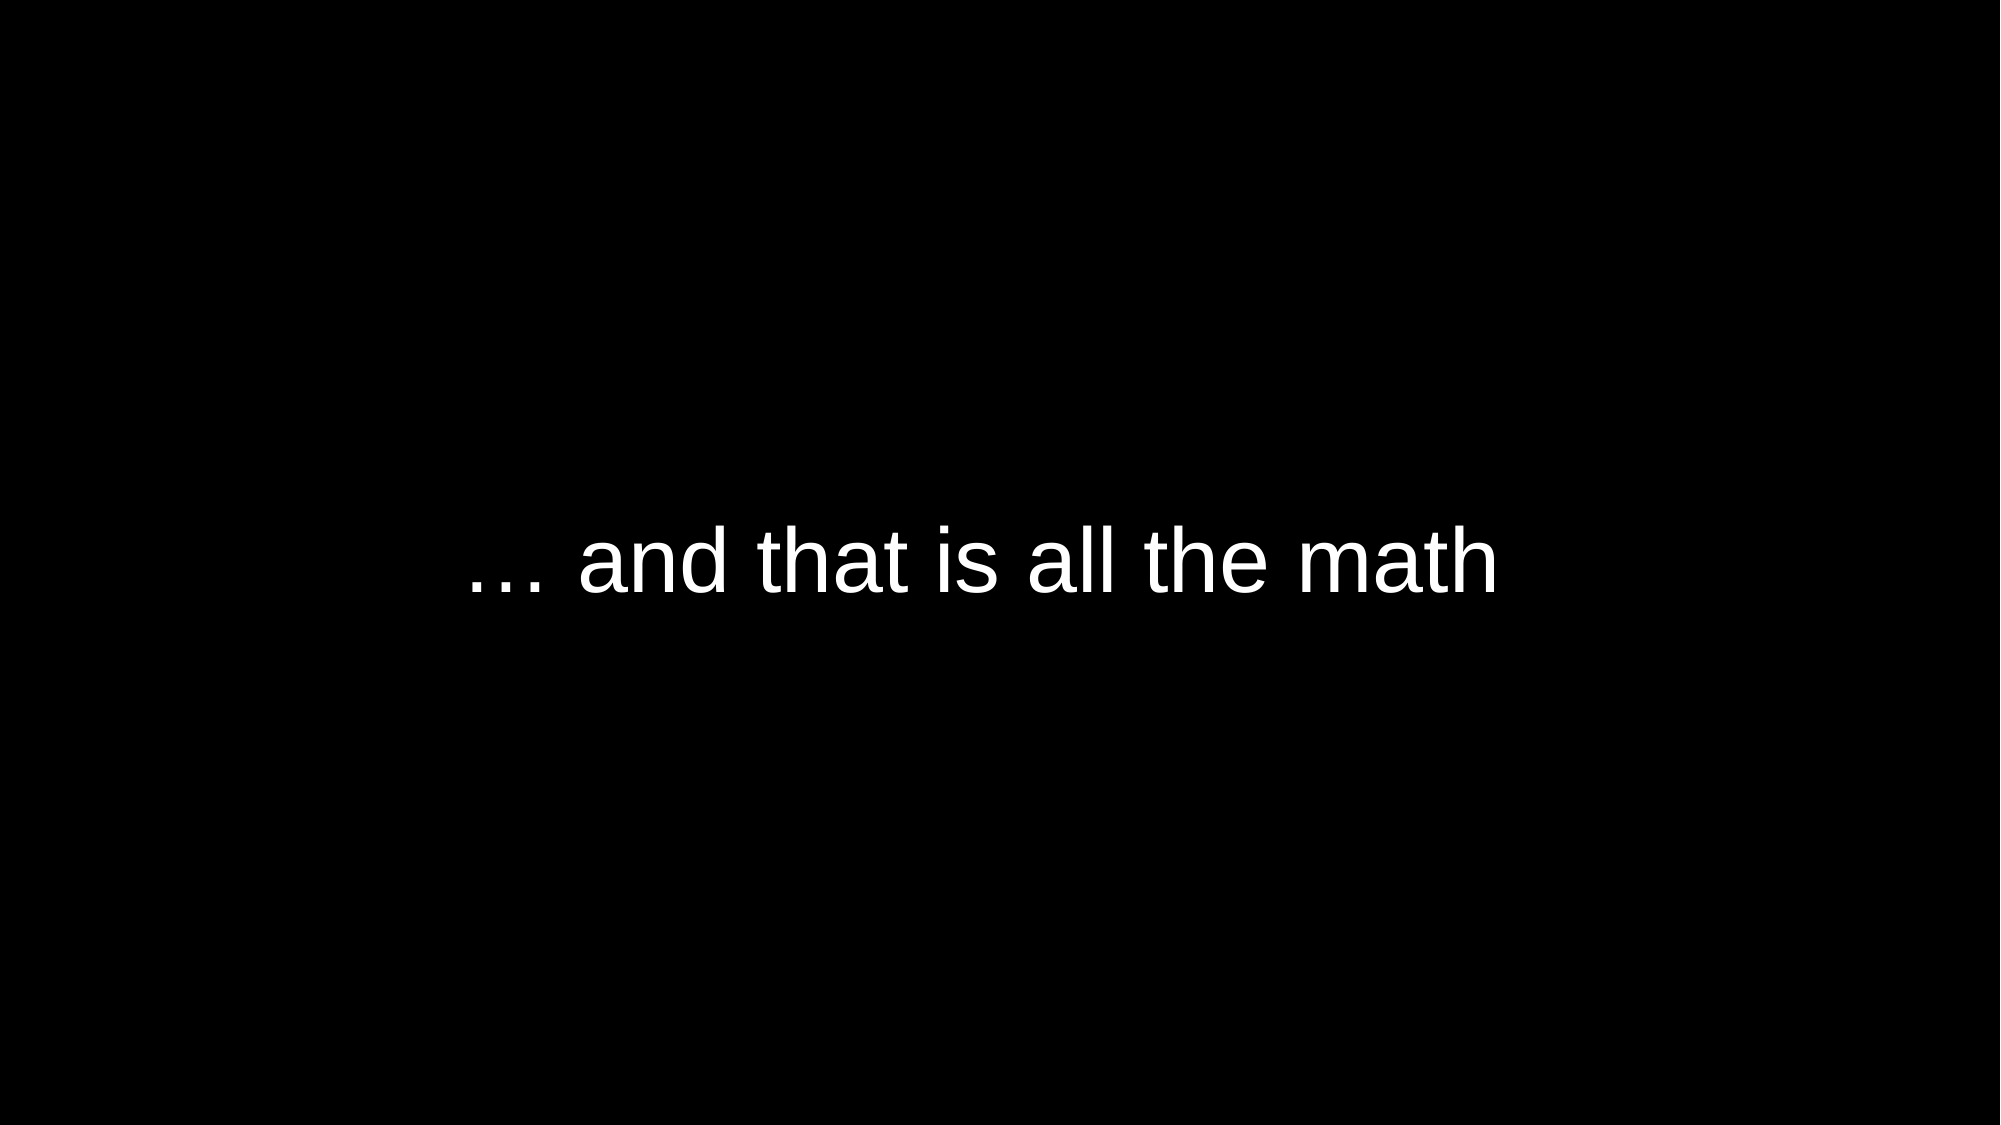

# … and that is all the math